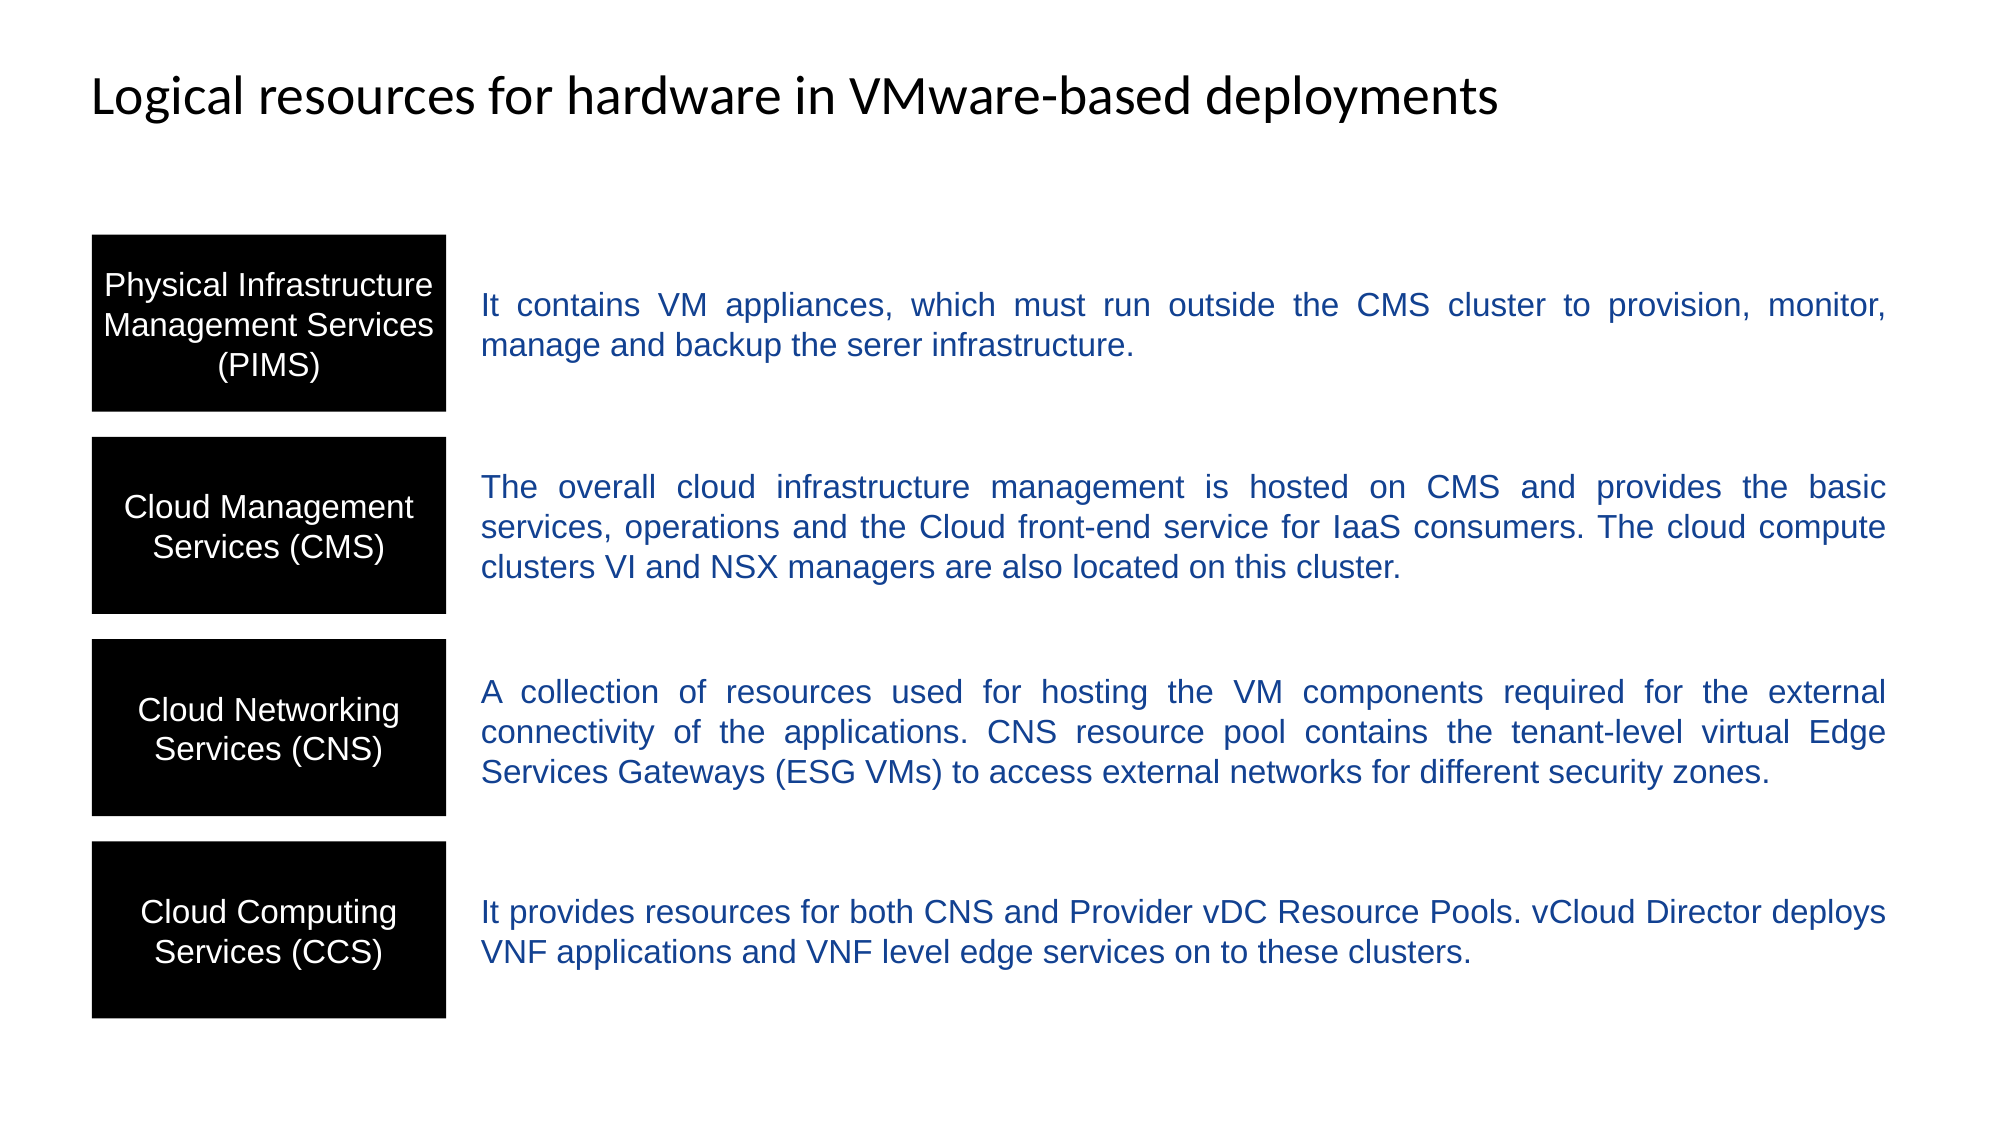

# Logical resources for hardware in VMware-based deployments
Physical Infrastructure Management Services (PIMS)
It contains VM appliances, which must run outside the CMS cluster to provision, monitor, manage and backup the serer infrastructure.
Cloud Management Services (CMS)
The overall cloud infrastructure management is hosted on CMS and provides the basic services, operations and the Cloud front-end service for IaaS consumers. The cloud compute clusters VI and NSX managers are also located on this cluster.
Cloud Networking Services (CNS)
A collection of resources used for hosting the VM components required for the external connectivity of the applications. CNS resource pool contains the tenant-level virtual Edge Services Gateways (ESG VMs) to access external networks for different security zones.
Cloud Computing Services (CCS)
It provides resources for both CNS and Provider vDC Resource Pools. vCloud Director deploys VNF applications and VNF level edge services on to these clusters.